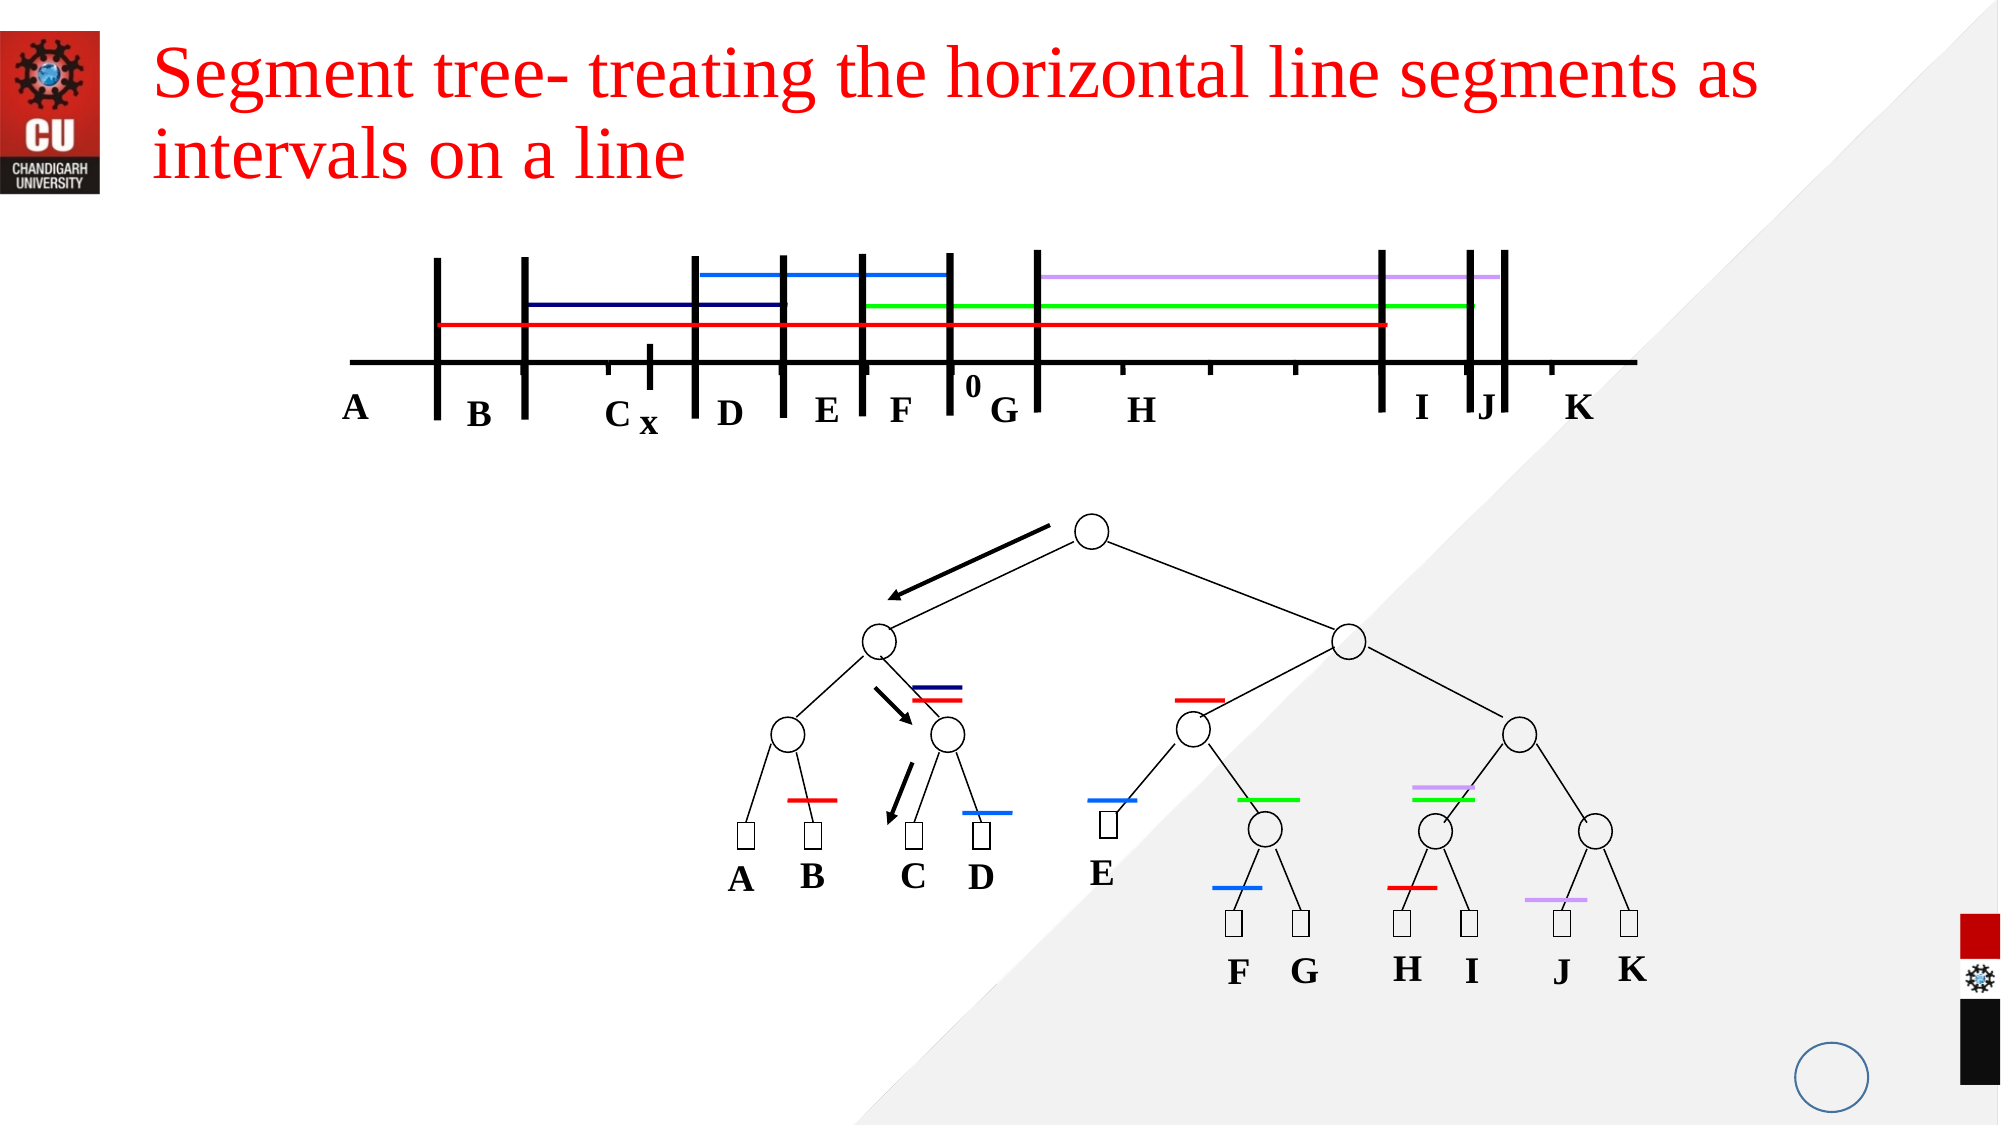

# Segment tree- treating the horizontal line segments as intervals on a line

0

A
I
J
K
E
F
G
H
D
B
C
x

E
B
C
D
A

H
K
G
I
F
J